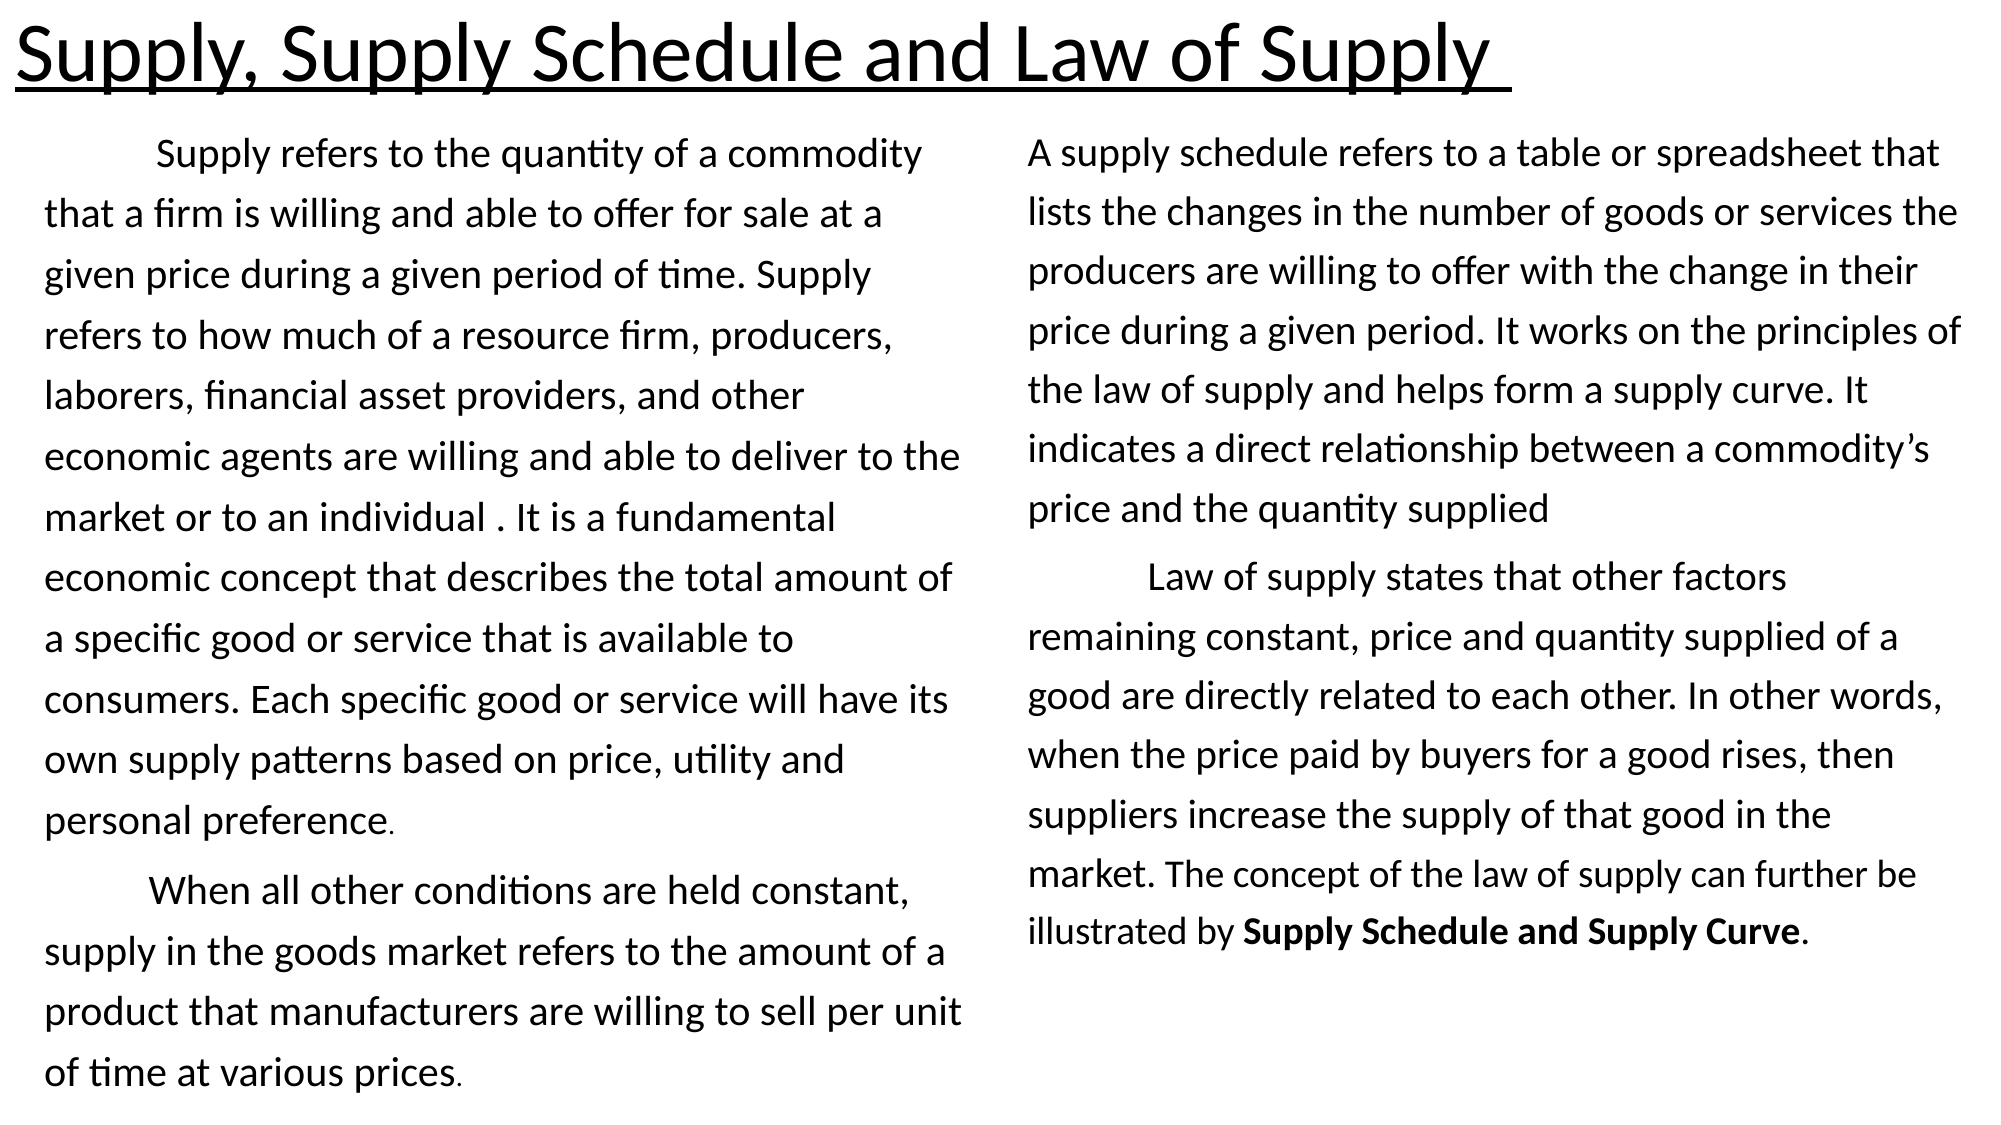

# Supply, Supply Schedule and Law of Supply
              Supply refers to the quantity of a commodity that a firm is willing and able to offer for sale at a given price during a given period of time. Supply refers to how much of a resource firm, producers, laborers, financial asset providers, and other economic agents are willing and able to deliver to the market or to an individual . It is a fundamental economic concept that describes the total amount of a specific good or service that is available to consumers. Each specific good or service will have its own supply patterns based on price, utility and personal preference.
           When all other conditions are held constant, supply in the goods market refers to the amount of a product that manufacturers are willing to sell per unit of time at various prices.

A supply schedule refers to a table or spreadsheet that lists the changes in the number of goods or services the producers are willing to offer with the change in their price during a given period. It works on the principles of the law of supply and helps form a supply curve. It indicates a direct relationship between a commodity’s price and the quantity supplied
             Law of supply states that other factors remaining constant, price and quantity supplied of a good are directly related to each other. In other words, when the price paid by buyers for a good rises, then suppliers increase the supply of that good in the market. The concept of the law of supply can further be illustrated by Supply Schedule and Supply Curve.